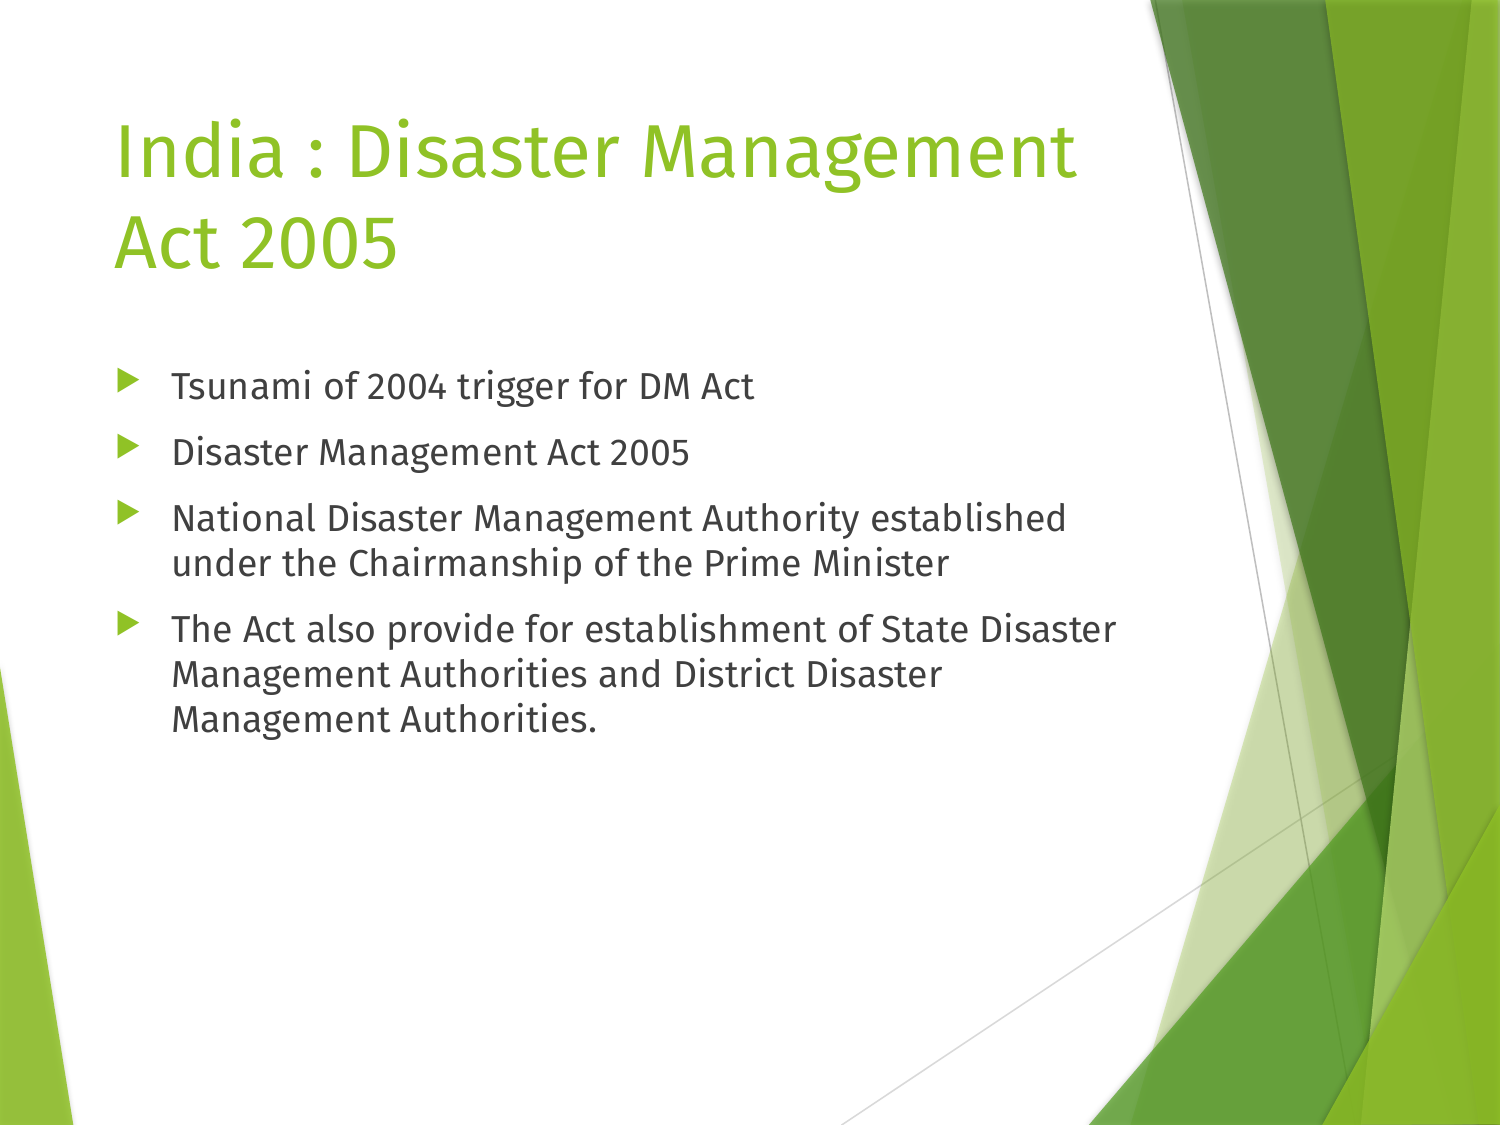

# India : Disaster Management Act 2005
Tsunami of 2004 trigger for DM Act
Disaster Management Act 2005
National Disaster Management Authority established under the Chairmanship of the Prime Minister
The Act also provide for establishment of State Disaster Management Authorities and District Disaster Management Authorities.